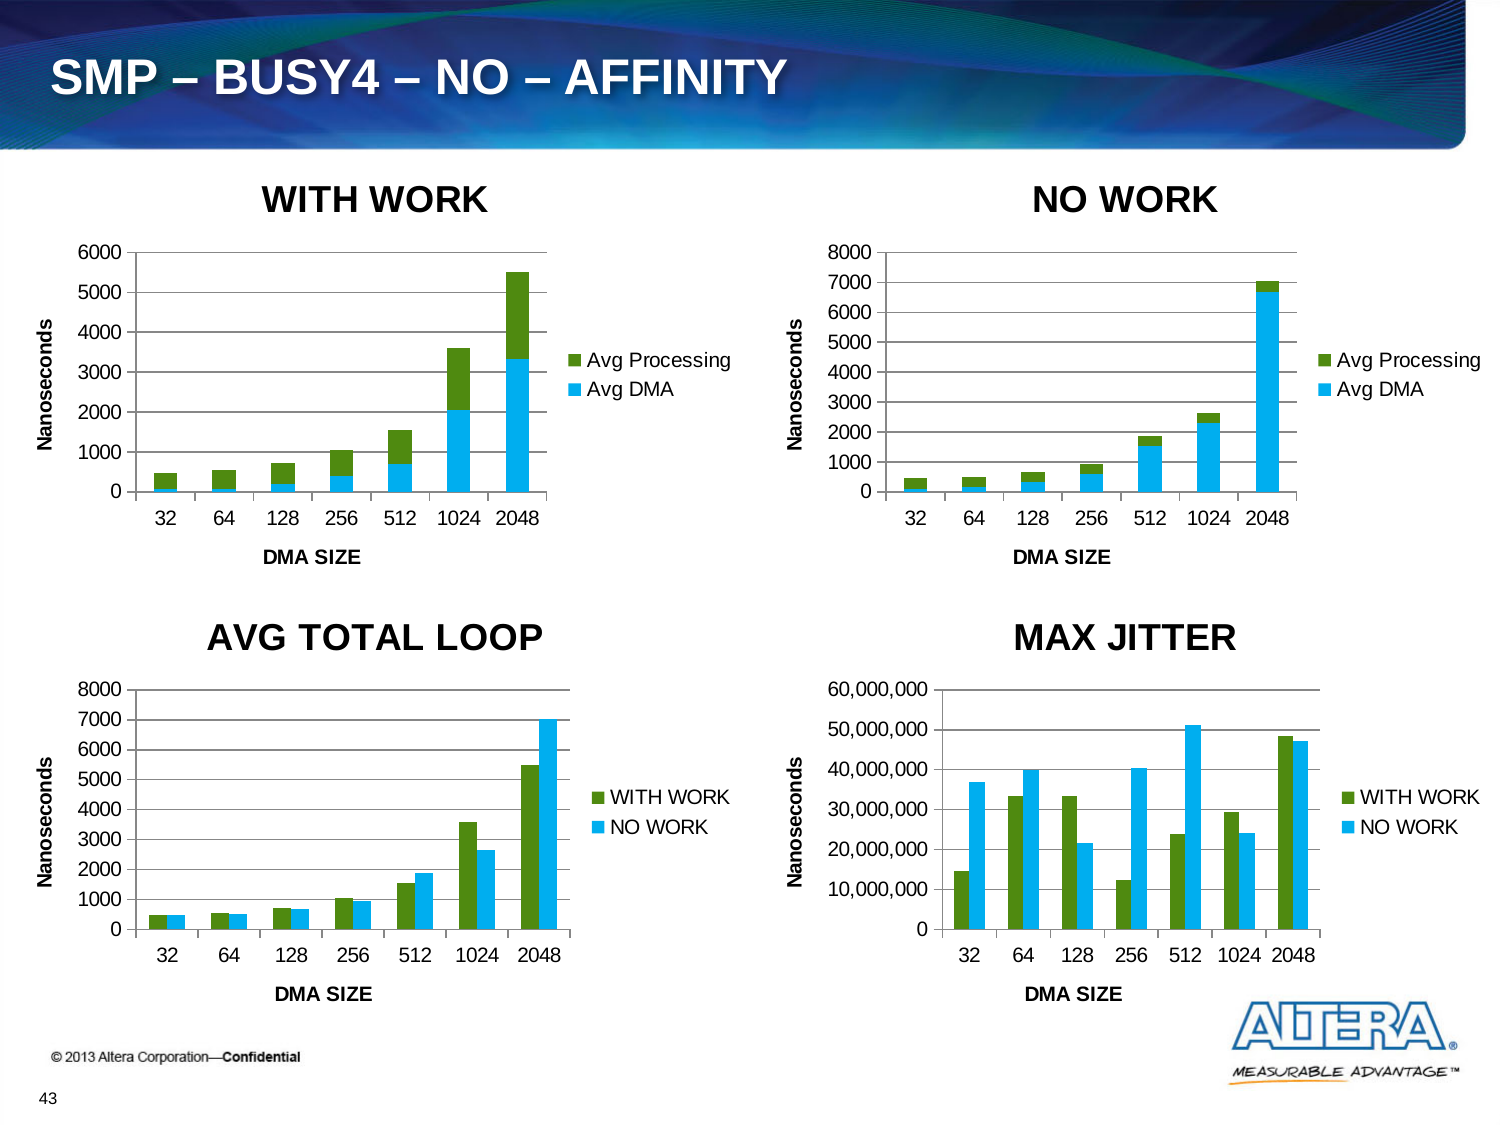

# SMP – BUSY4 – NO – AFFINITY

### Chart: WITH WORK

| Category |  |  |
|---|---|---|
| 32 | 61.0 | 412.0 |
| 64 | 66.0 | 493.0 |
| 128 | 195.0 | 523.0 |
| 256 | 408.0 | 650.0 |
| 512 | 709.0 | 837.0 |
| 1024 | 2054.0 | 1543.0 |
| 2048 | 3326.0 | 2178.0 |

### Chart: NO WORK

| Category |  |  |
|---|---|---|
| 32 | 104.0 | 368.0 |
| 64 | 149.0 | 361.0 |
| 128 | 319.0 | 343.0 |
| 256 | 593.0 | 343.0 |
| 512 | 1520.0 | 345.0 |
| 1024 | 2293.0 | 343.0 |
| 2048 | 6687.0 | 349.0 |

### Chart: AVG TOTAL LOOP

| Category |  |  |
|---|---|---|
| 32 | 474.0 | 473.0 |
| 64 | 559.0 | 510.0 |
| 128 | 719.0 | 663.0 |
| 256 | 1058.0 | 936.0 |
| 512 | 1546.0 | 1865.0 |
| 1024 | 3598.0 | 2637.0 |
| 2048 | 5505.0 | 7036.0 |

### Chart: MAX JITTER

| Category |  |  |
|---|---|---|
| 32 | 14632500.0 | 36936970.0 |
| 64 | 33488920.0 | 39973175.0 |
| 128 | 33459680.0 | 21584230.0 |
| 256 | 12467880.0 | 40496865.0 |
| 512 | 23877285.0 | 51089475.0 |
| 1024 | 29520975.0 | 24048305.0 |
| 2048 | 48361205.0 | 47132705.0 |
43